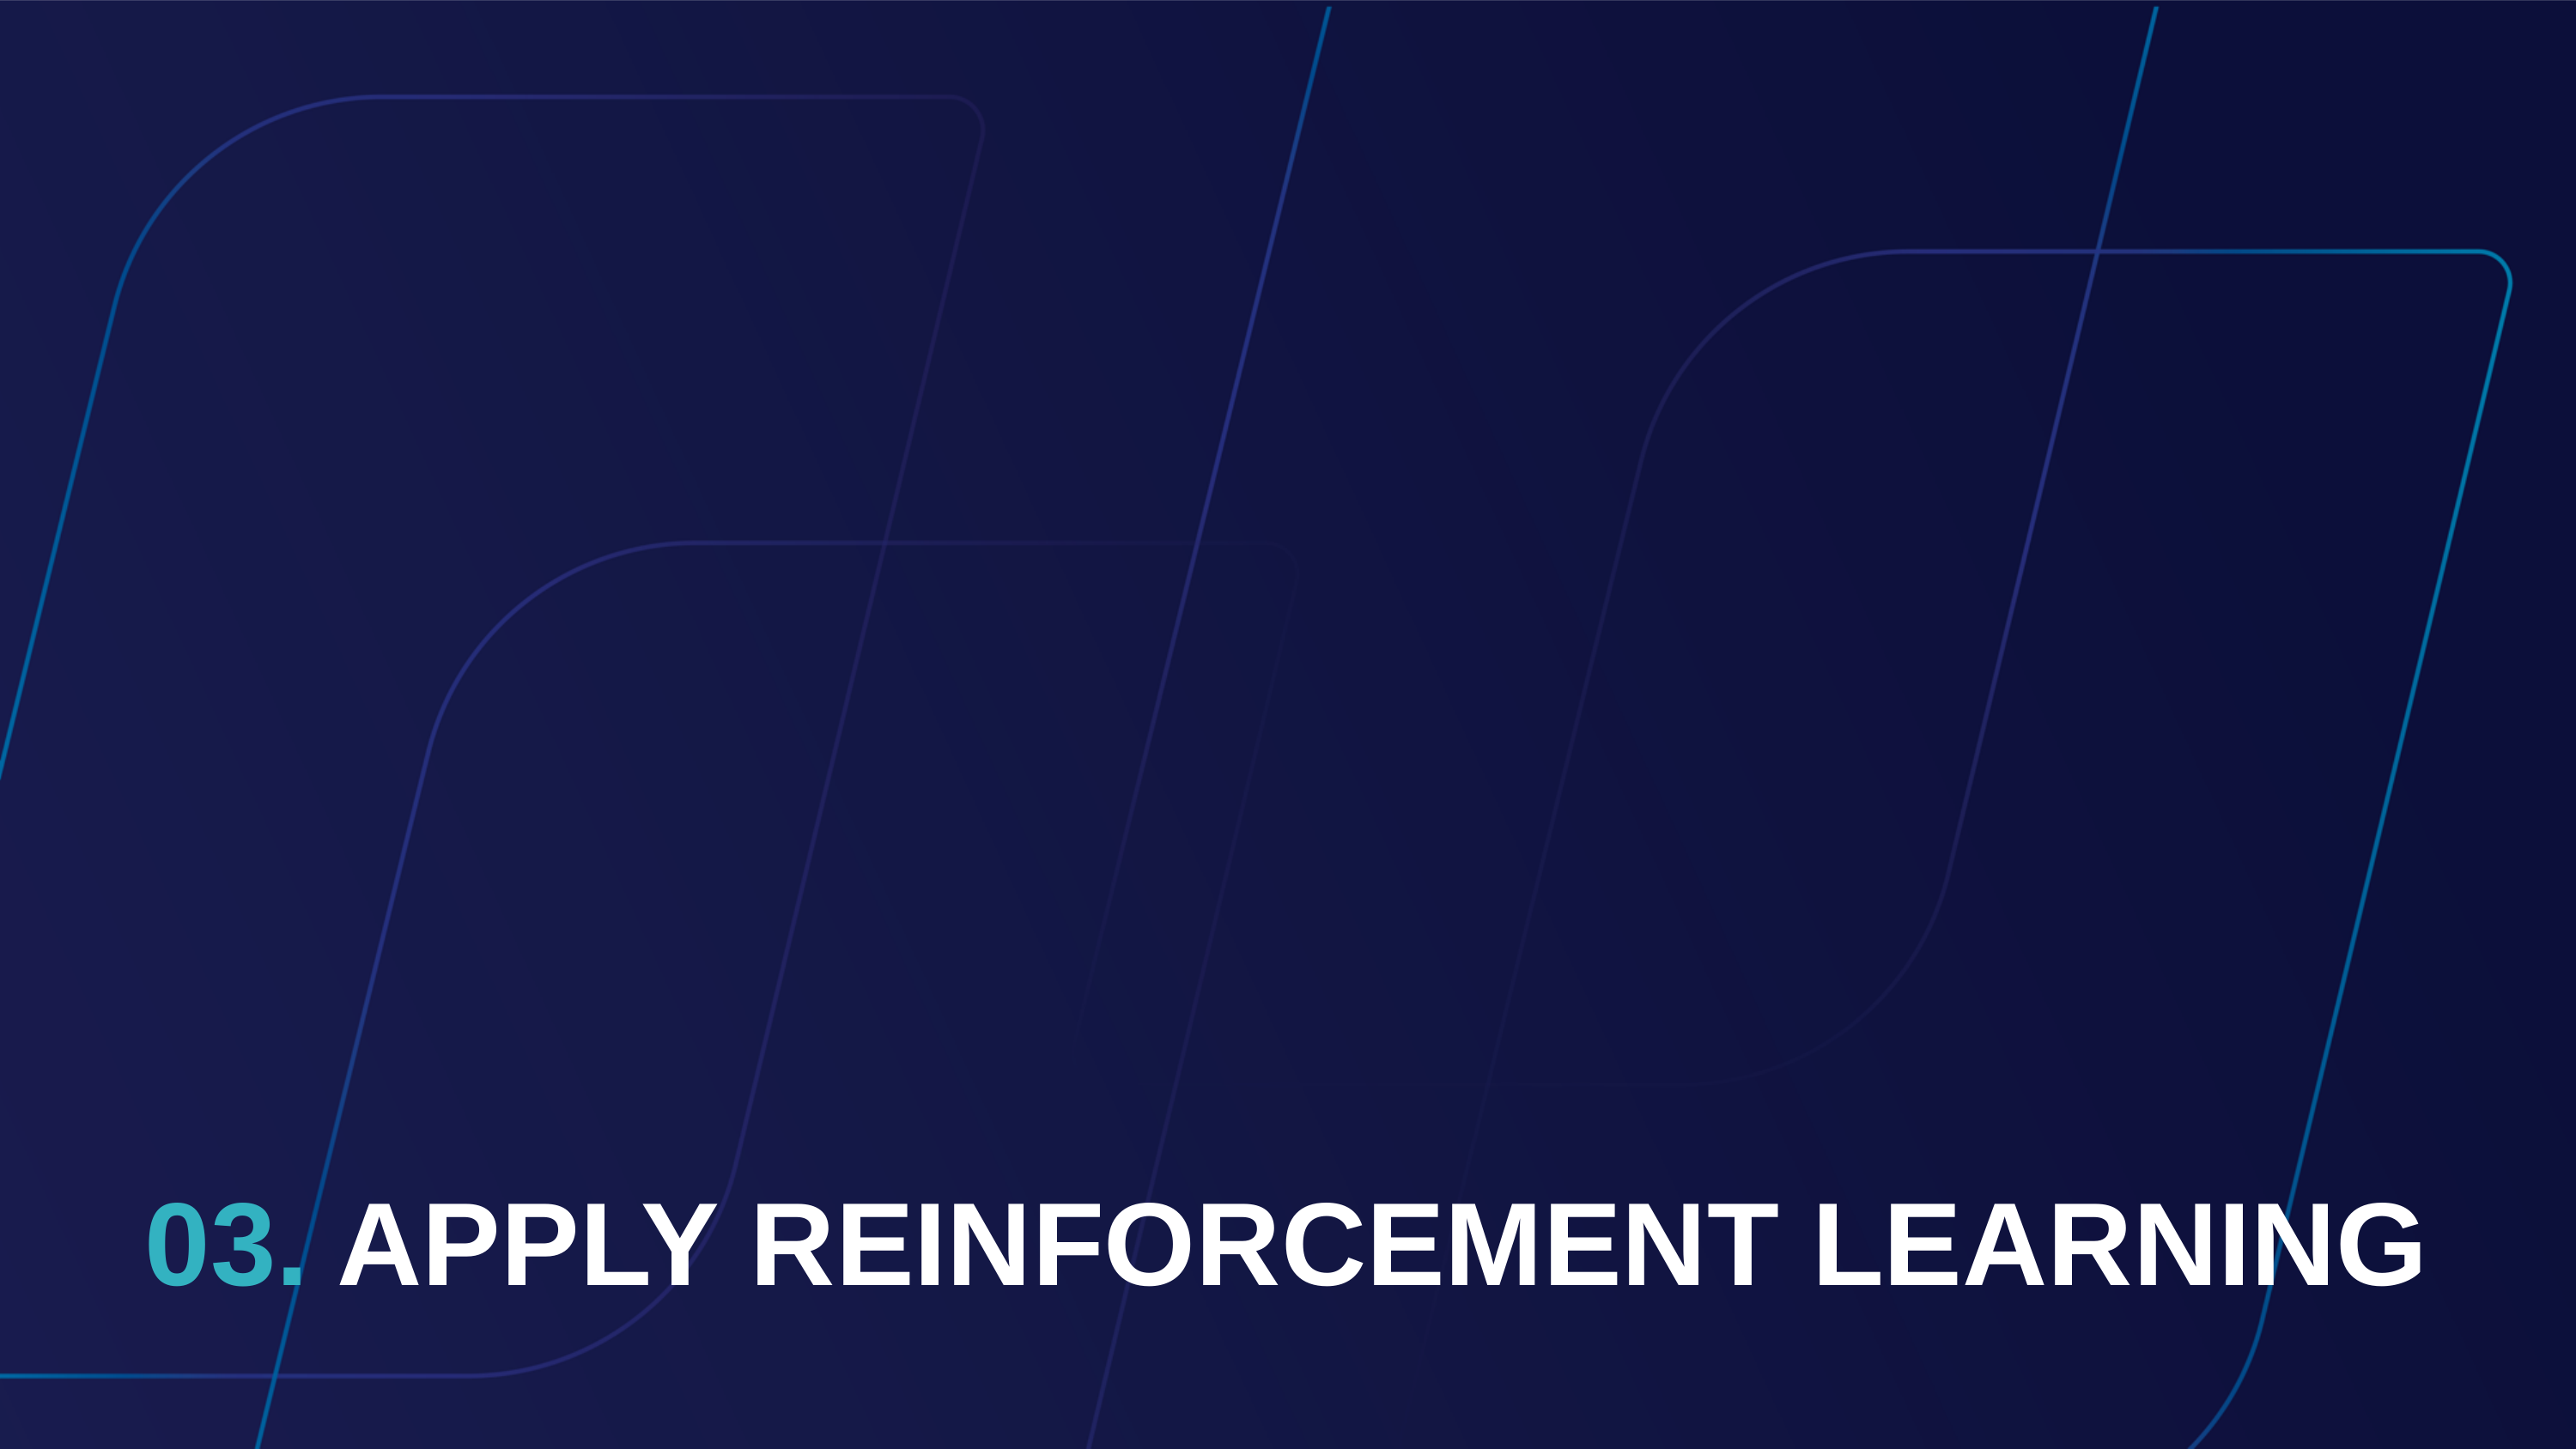

03. APPLY REINFORCEMENT LEARNING

© Copyright FPT Software – Level of Confidentiality